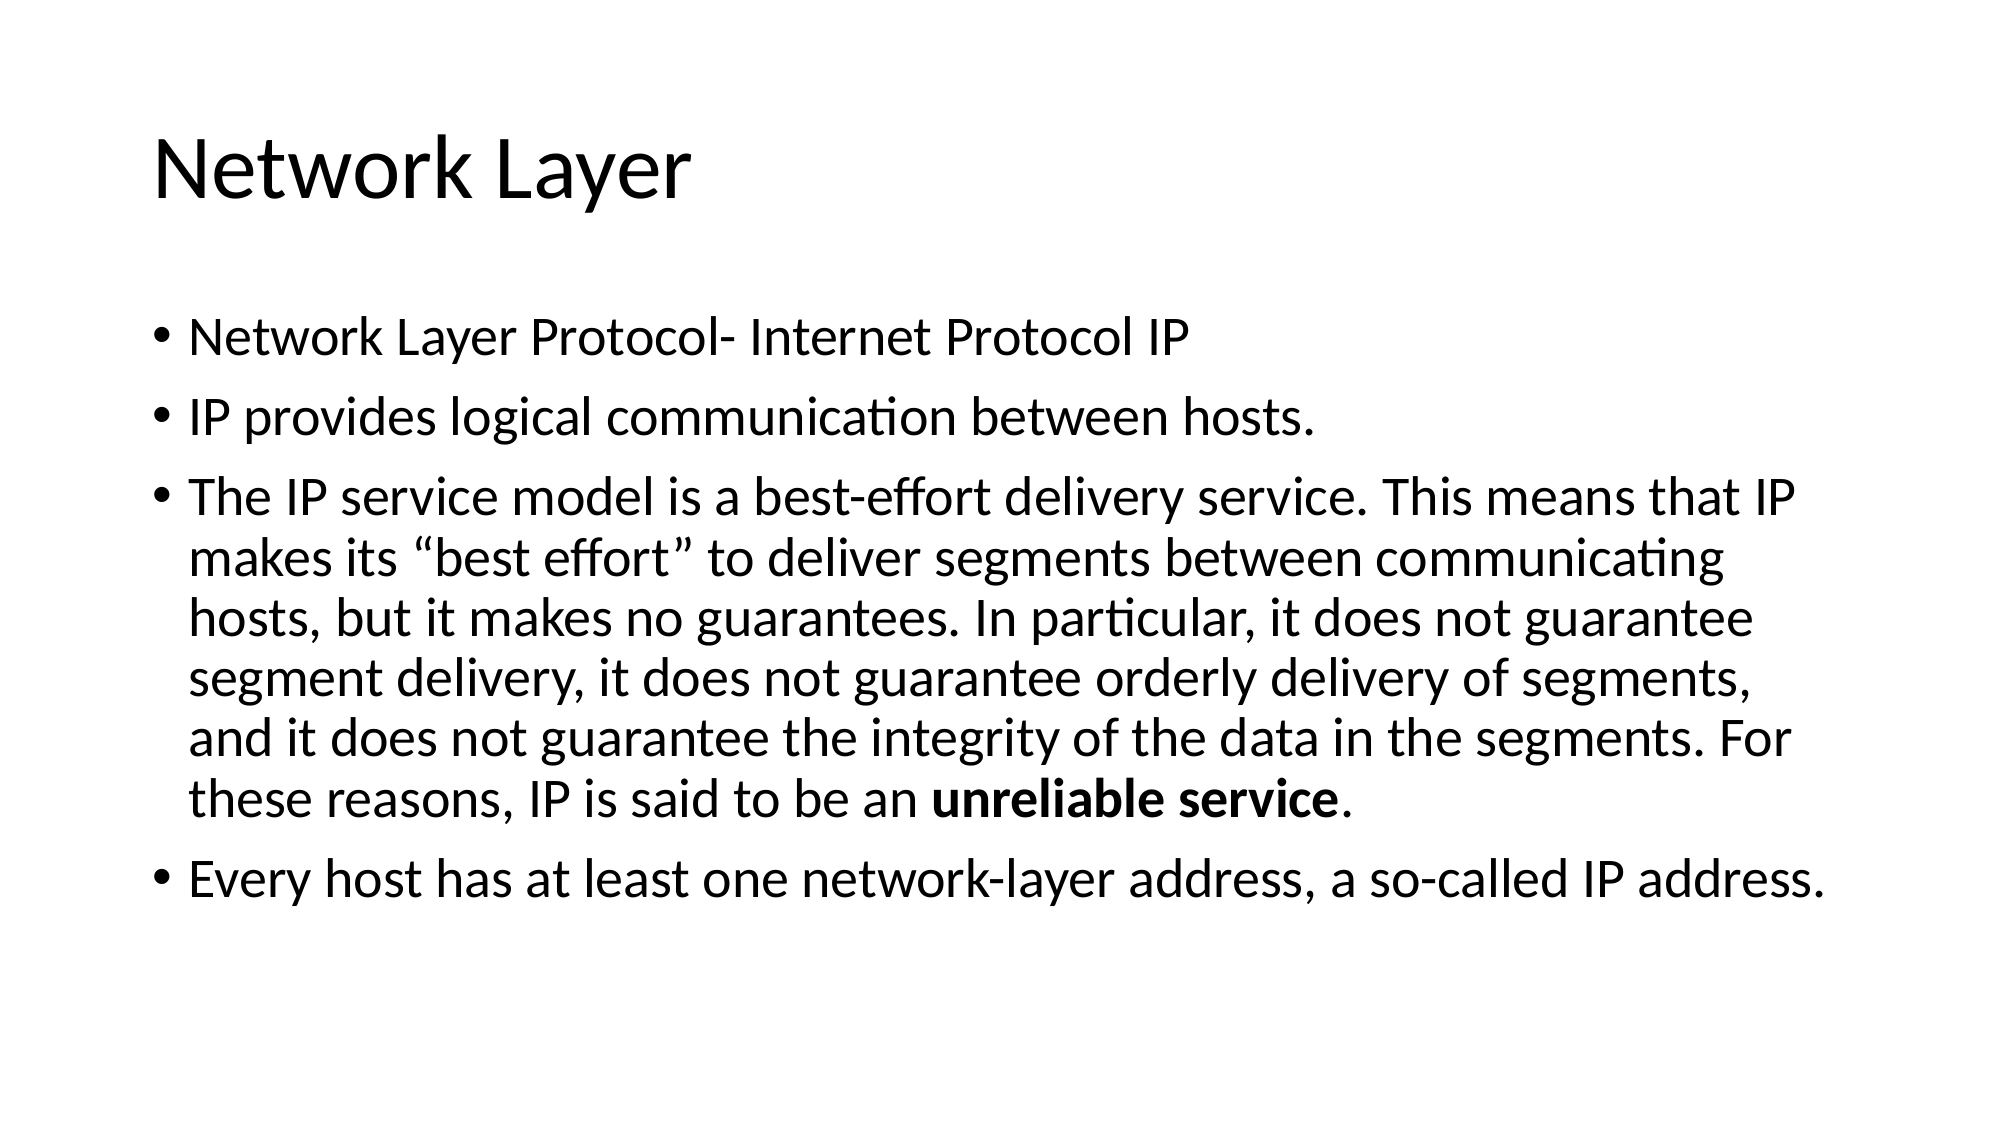

# Network Layer
Network Layer Protocol- Internet Protocol IP
IP provides logical communication between hosts.
The IP service model is a best-effort delivery service. This means that IP makes its “best effort” to deliver segments between communicating hosts, but it makes no guarantees. In particular, it does not guarantee segment delivery, it does not guarantee orderly delivery of segments, and it does not guarantee the integrity of the data in the segments. For these reasons, IP is said to be an unreliable service.
Every host has at least one network-layer address, a so-called IP address.